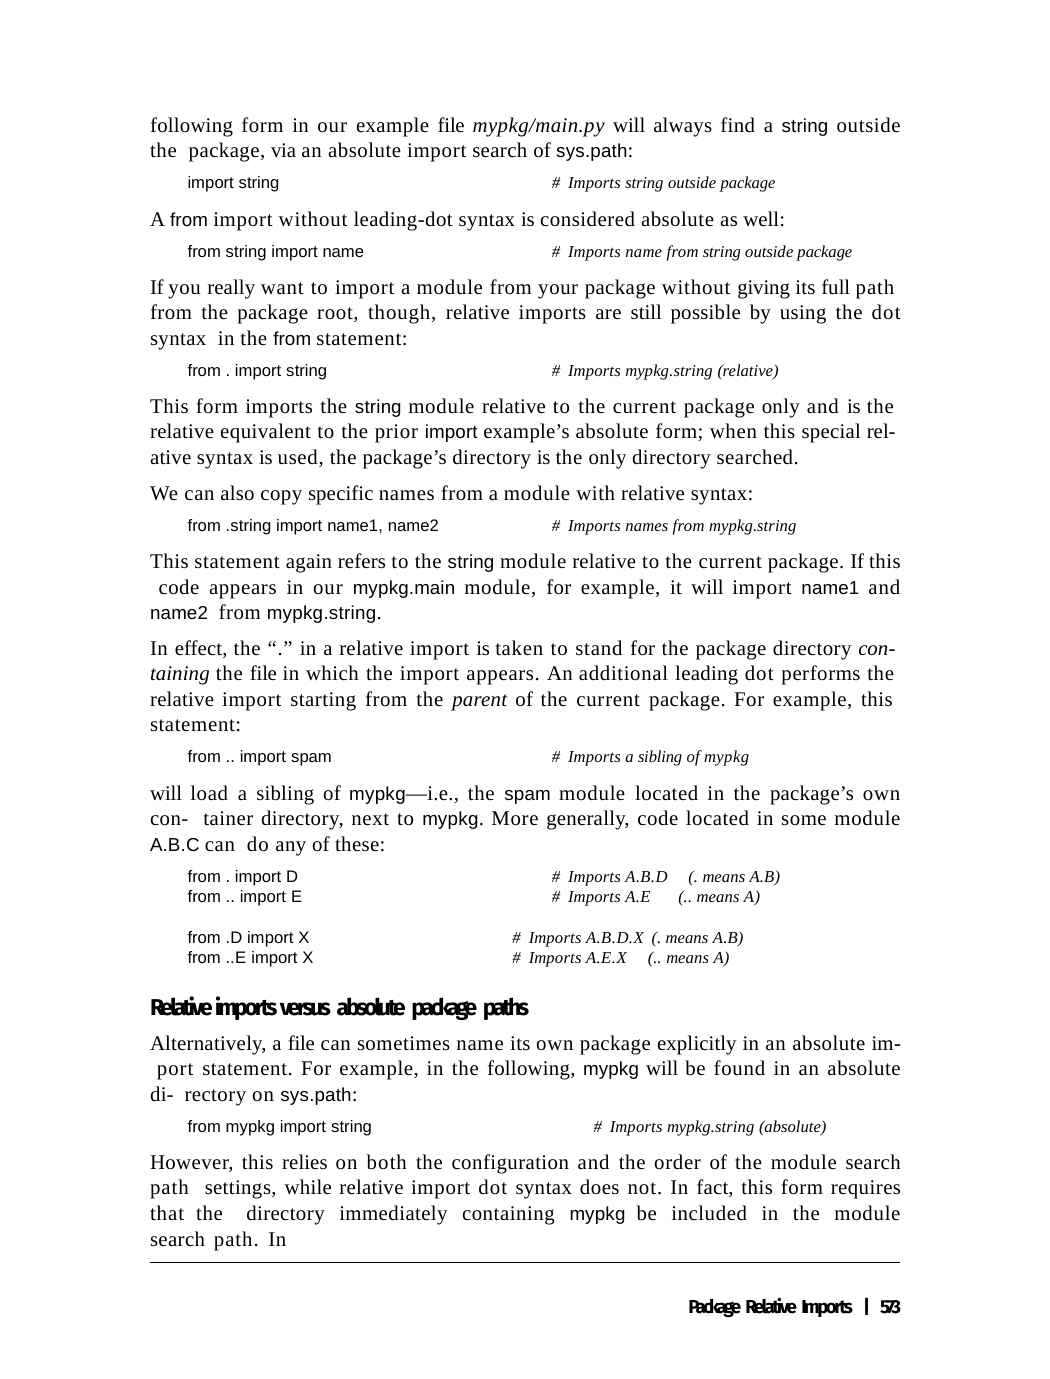

following form in our example file mypkg/main.py will always find a string outside the  package, via an absolute import search of sys.path:
import string	# Imports string outside package
A from import without leading-dot syntax is considered absolute as well:
from string import name	# Imports name from string outside package
If you really want to import a module from your package without giving its full path  from the package root, though, relative imports are still possible by using the dot syntax  in the from statement:
from . import string	# Imports mypkg.string (relative)
This form imports the string module relative to the current package only and is the  relative equivalent to the prior import example’s absolute form; when this special rel-  ative syntax is used, the package’s directory is the only directory searched.
We can also copy specific names from a module with relative syntax:
from .string import name1, name2	# Imports names from mypkg.string
This statement again refers to the string module relative to the current package. If this  code appears in our mypkg.main module, for example, it will import name1 and name2  from mypkg.string.
In effect, the “.” in a relative import is taken to stand for the package directory con-  taining the file in which the import appears. An additional leading dot performs the  relative import starting from the parent of the current package. For example, this  statement:
from .. import spam	# Imports a sibling of mypkg
will load a sibling of mypkg—i.e., the spam module located in the package’s own con-  tainer directory, next to mypkg. More generally, code located in some module A.B.C can  do any of these:
from . import D	# Imports A.B.D    (. means A.B)
from .. import E	# Imports A.E	(.. means A)
from .D import X  from ..E import X
# Imports A.B.D.X (. means A.B)  # Imports A.E.X    (.. means A)
Relative imports versus absolute package paths
Alternatively, a file can sometimes name its own package explicitly in an absolute im-  port statement. For example, in the following, mypkg will be found in an absolute di-  rectory on sys.path:
from mypkg import string	# Imports mypkg.string (absolute)
However, this relies on both the configuration and the order of the module search path  settings, while relative import dot syntax does not. In fact, this form requires that the  directory immediately containing mypkg be included in the module search path. In

Package Relative Imports  |  573